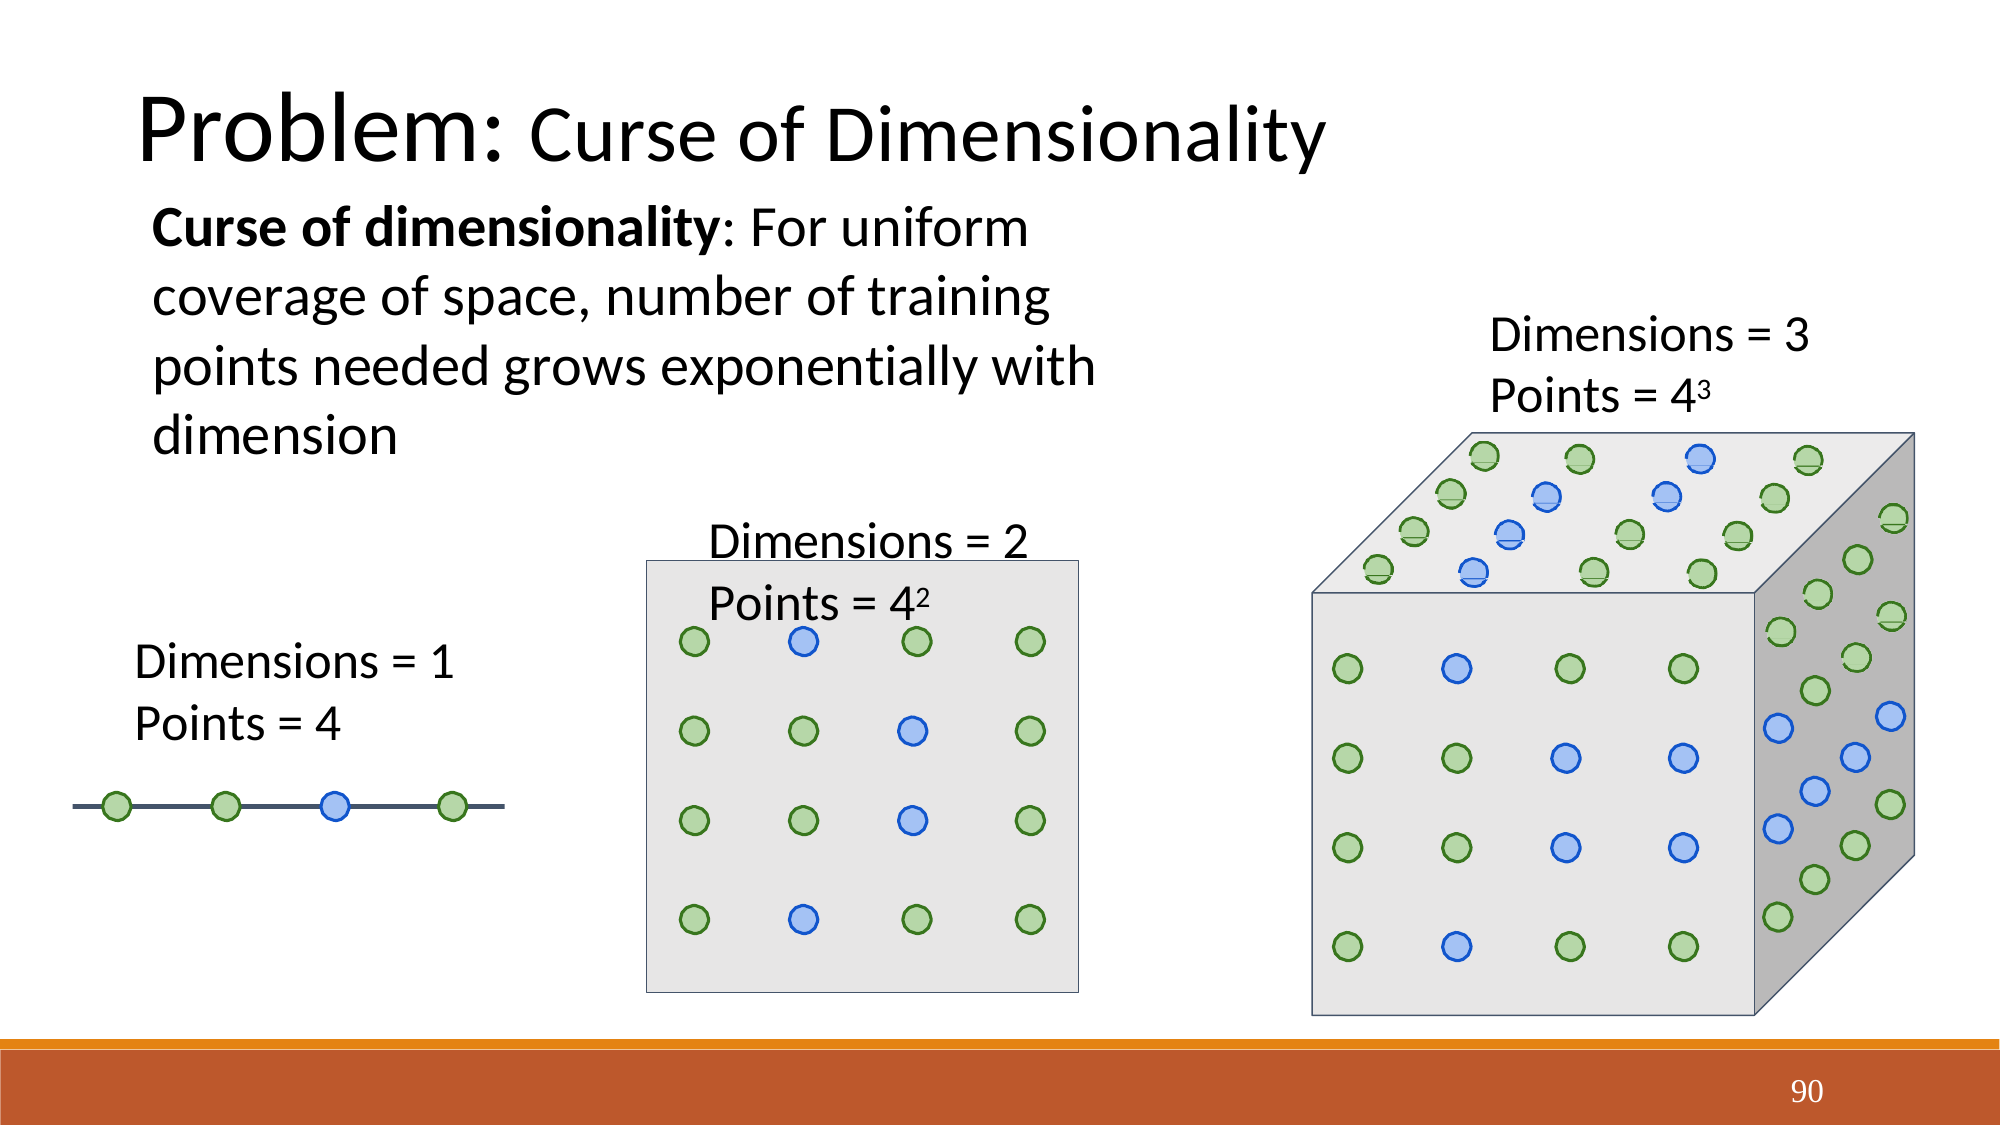

Problem: Curse of Dimensionality
Curse of dimensionality: For uniform coverage of space, number of training points needed grows exponentially with dimension
Dimensions = 2 Points = 42
Dimensions = 3 Points = 43

Dimensions = 1 Points = 4

90